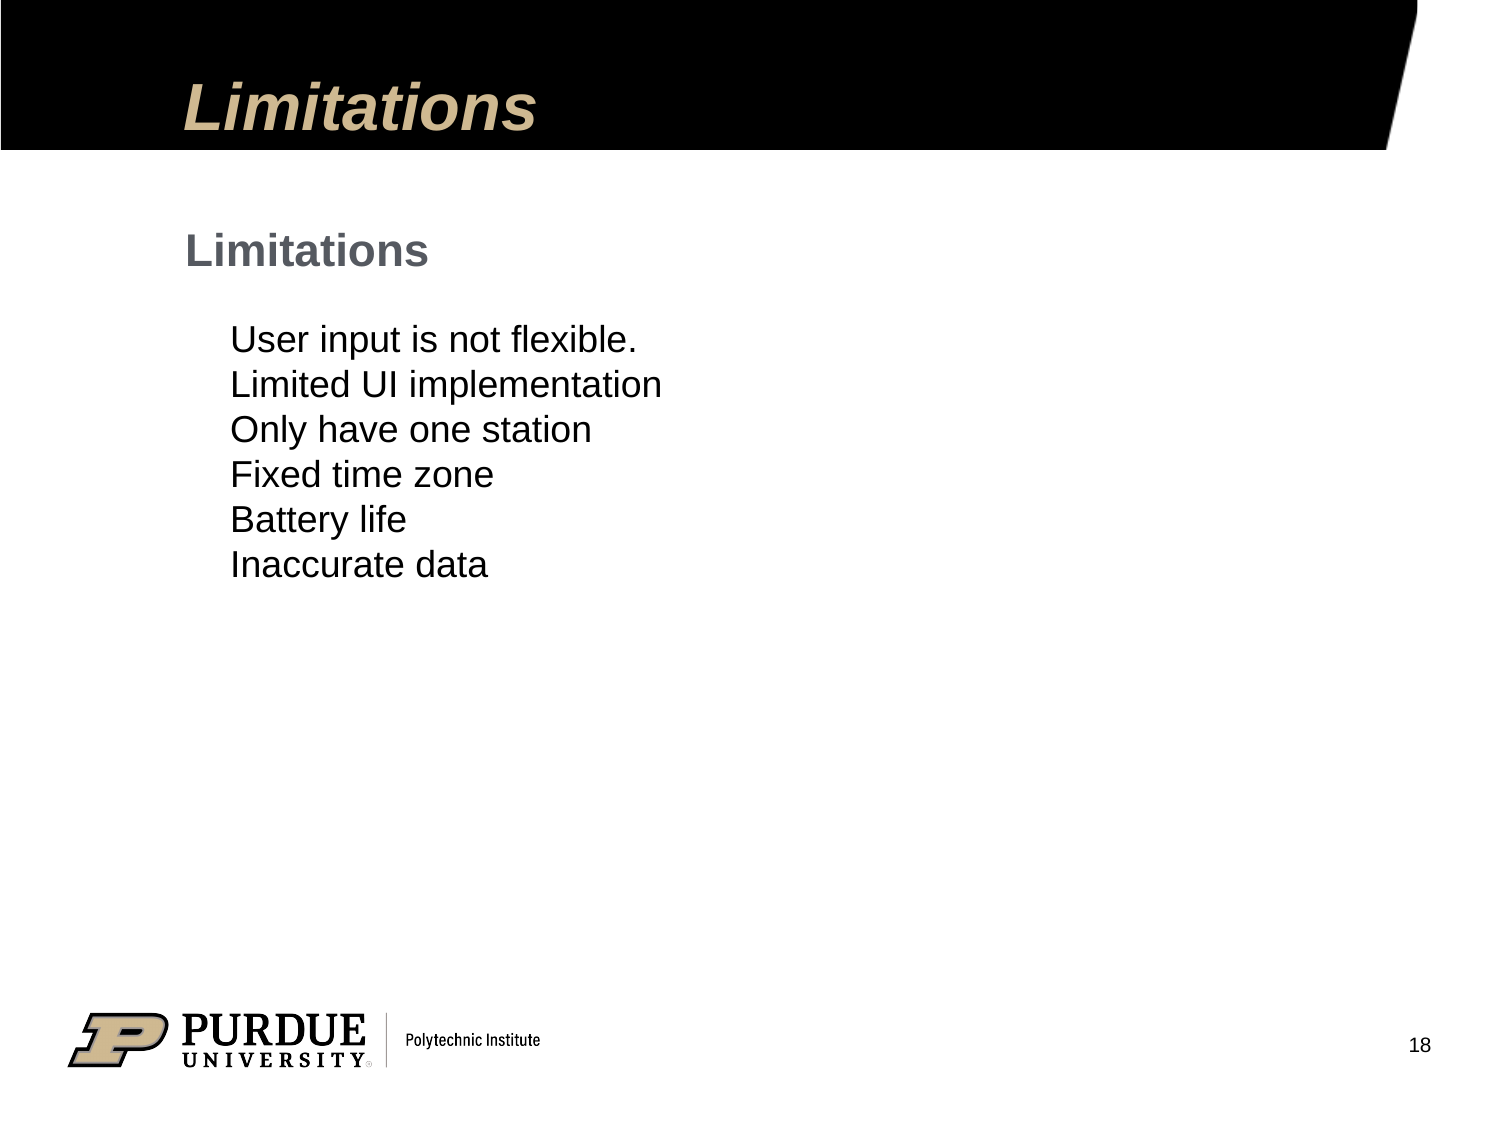

# Limitations
Limitations
User input is not flexible.
Limited UI implementation
Only have one station
Fixed time zone
Battery life
Inaccurate data

18